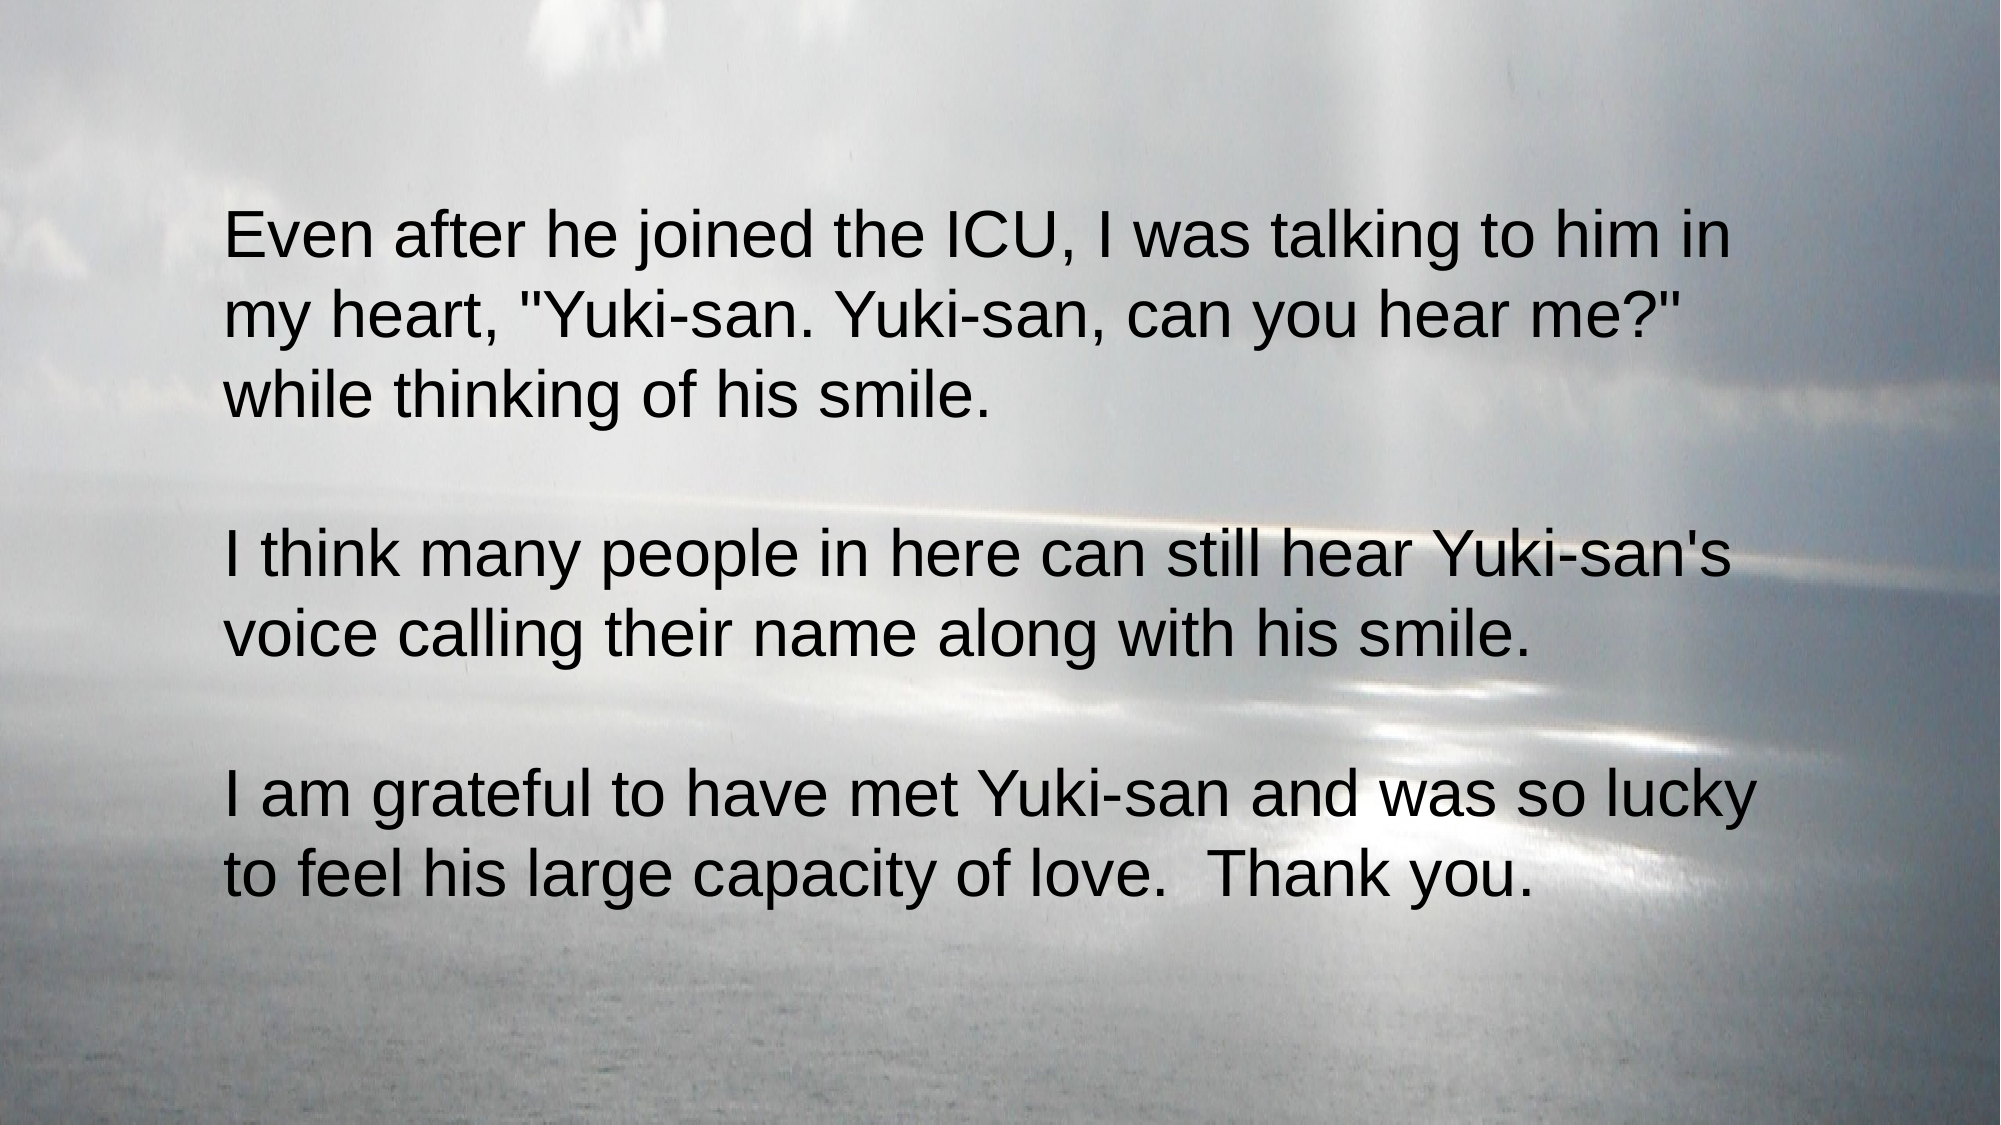

Even after he joined the ICU, I was talking to him in my heart, "Yuki-san. Yuki-san, can you hear me?" while thinking of his smile.

I think many people in here can still hear Yuki-san's voice calling their name along with his smile.

I am grateful to have met Yuki-san and was so lucky to feel his large capacity of love.  Thank you.